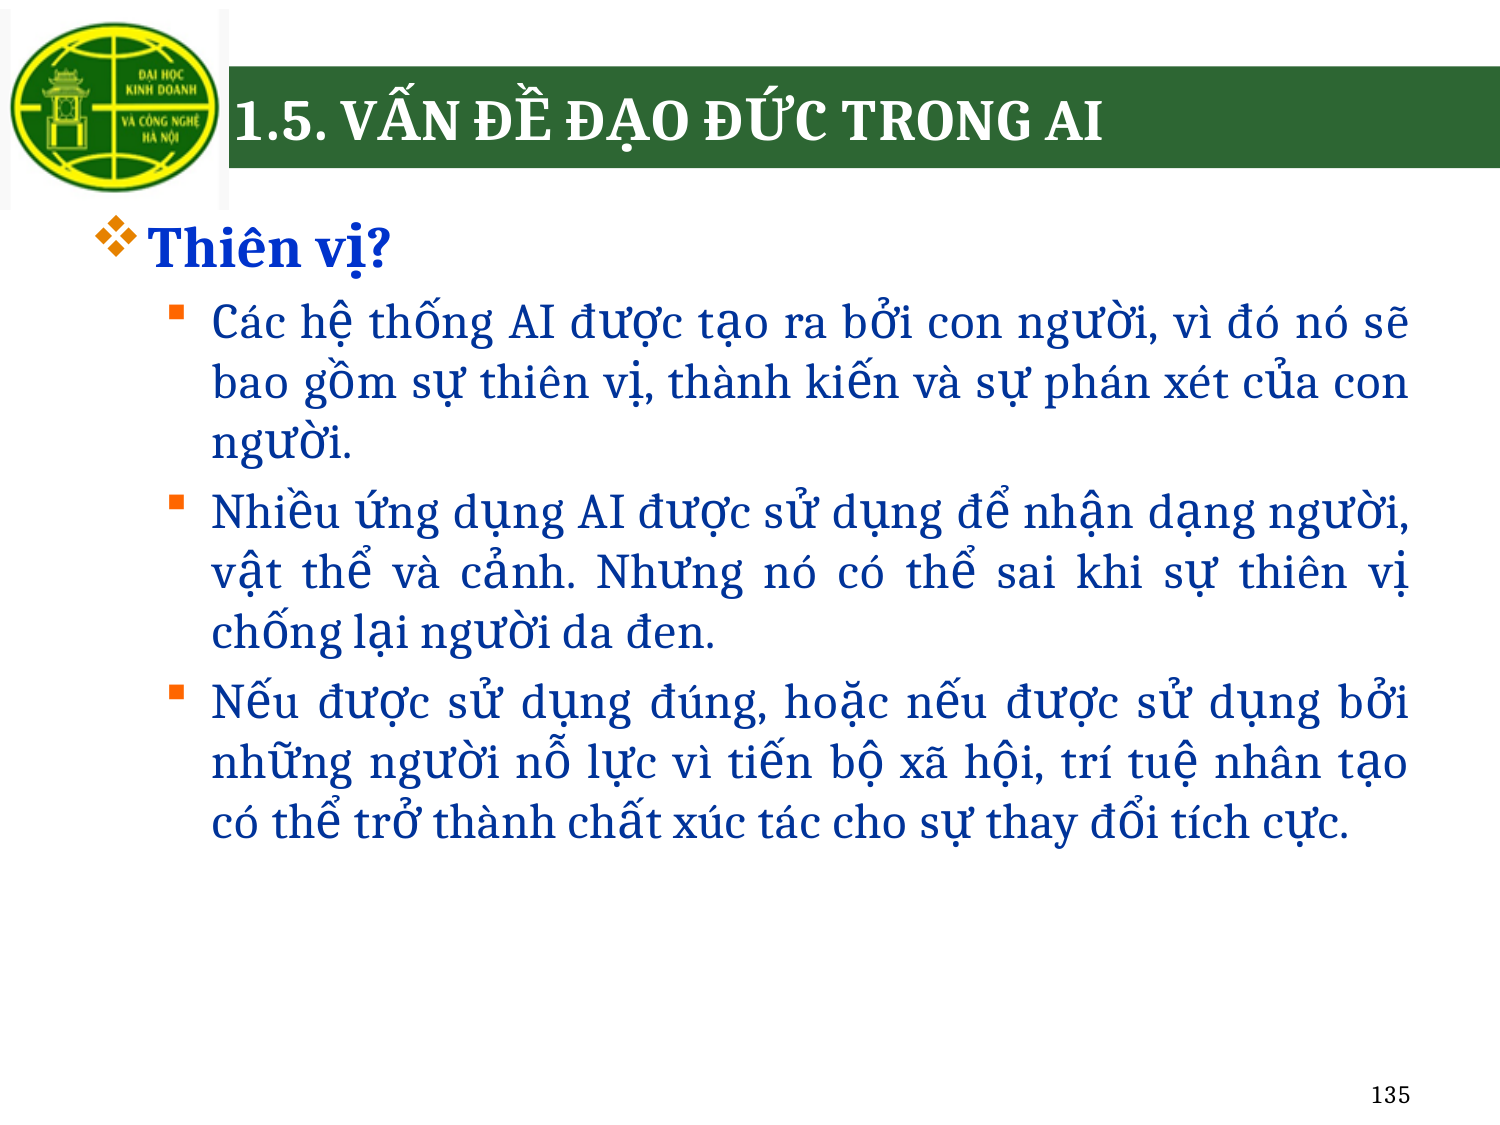

# 1.5. VẤN ĐỀ ĐẠO ĐỨC TRONG AI
Thiên vị?
Các hệ thống AI được tạo ra bởi con người, vì đó nó sẽ bao gồm sự thiên vị, thành kiến và sự phán xét của con người.
Nhiều ứng dụng AI được sử dụng để nhận dạng người, vật thể và cảnh. Nhưng nó có thể sai khi sự thiên vị chống lại người da đen.
Nếu được sử dụng đúng, hoặc nếu được sử dụng bởi những người nỗ lực vì tiến bộ xã hội, trí tuệ nhân tạo có thể trở thành chất xúc tác cho sự thay đổi tích cực.
135